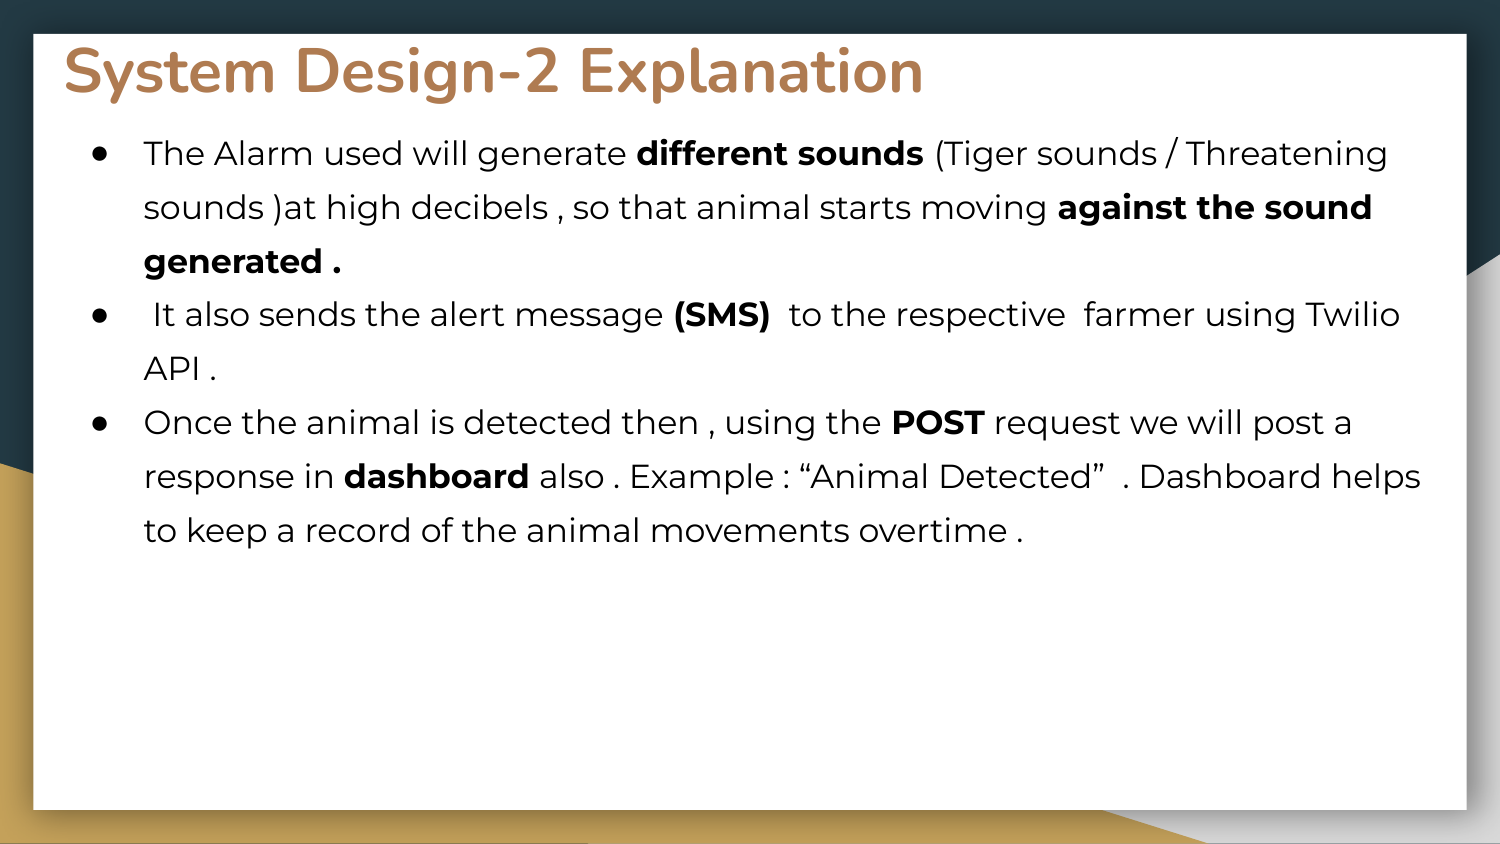

# System Design-2 Explanation
The Alarm used will generate different sounds (Tiger sounds / Threatening sounds )at high decibels , so that animal starts moving against the sound generated .
 It also sends the alert message (SMS)  to the respective  farmer using Twilio API .
Once the animal is detected then , using the POST request we will post a response in dashboard also . Example : “Animal Detected”  . Dashboard helps to keep a record of the animal movements overtime .